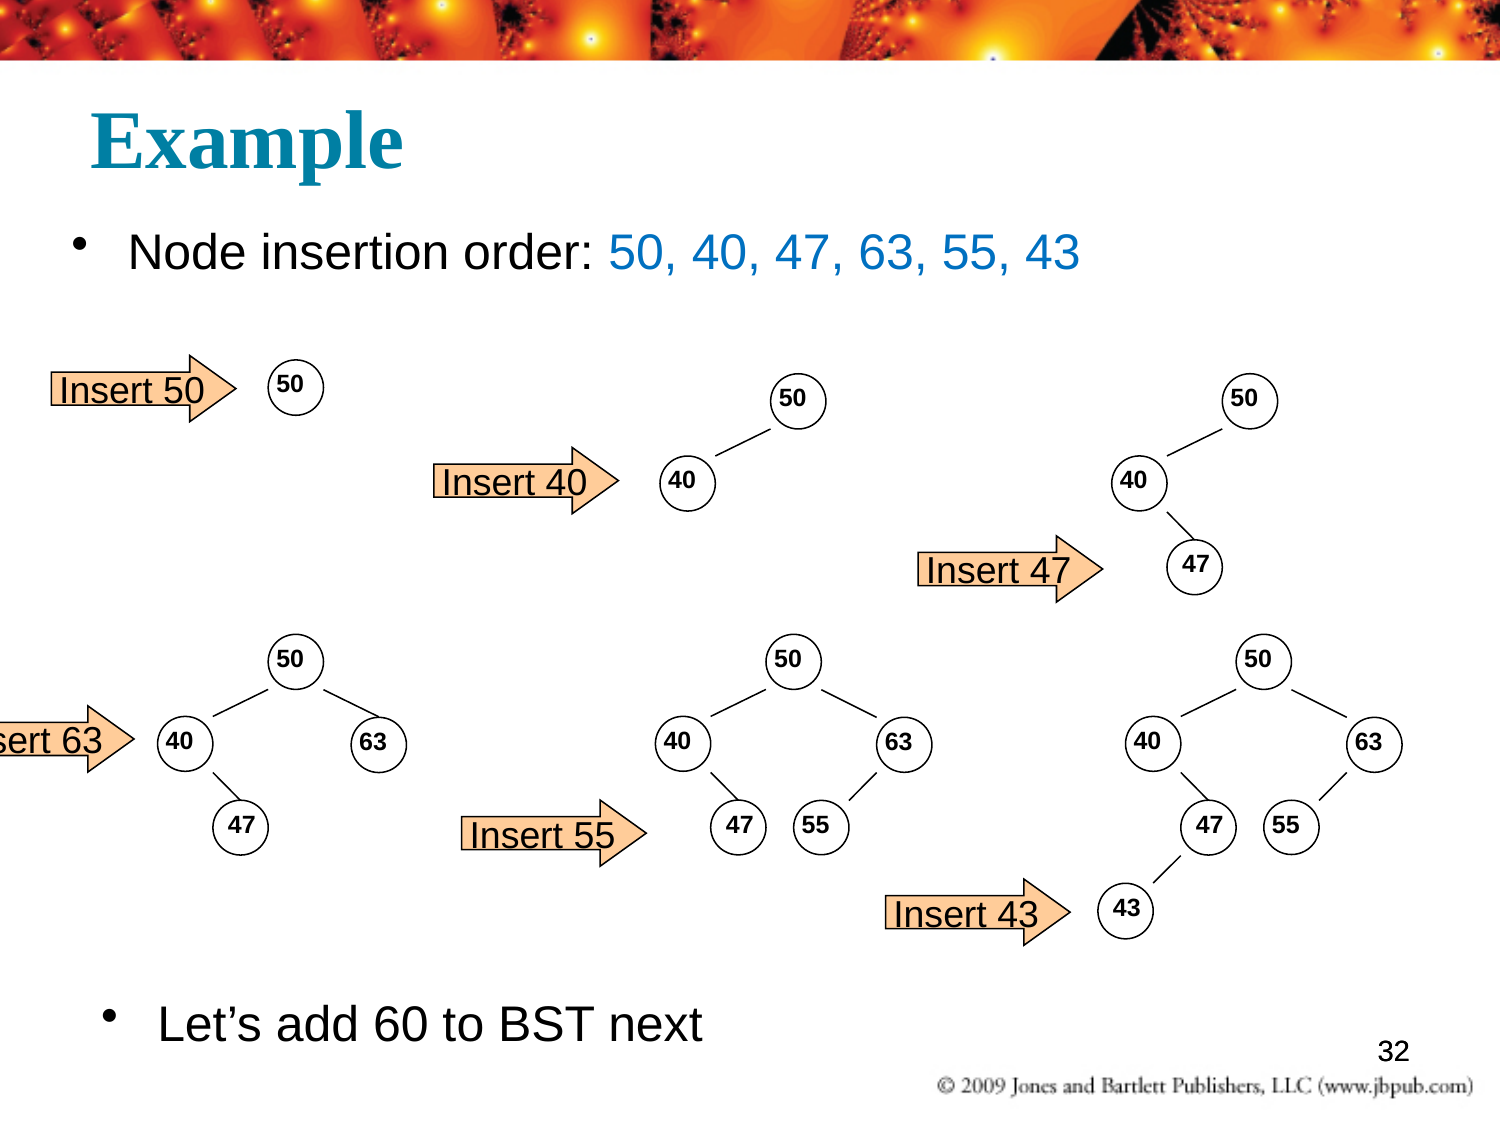

# Example
Node insertion order: 50, 40, 47, 63, 55, 43
Insert 50

50
50

40
50

40

 47
50

40

 47
50

40

 47
50

40

 47

63

55

63

55
63

 43
Insert 40
Insert 47
Insert 63
Insert 55
Insert 43
Let’s add 60 to BST next
32
32